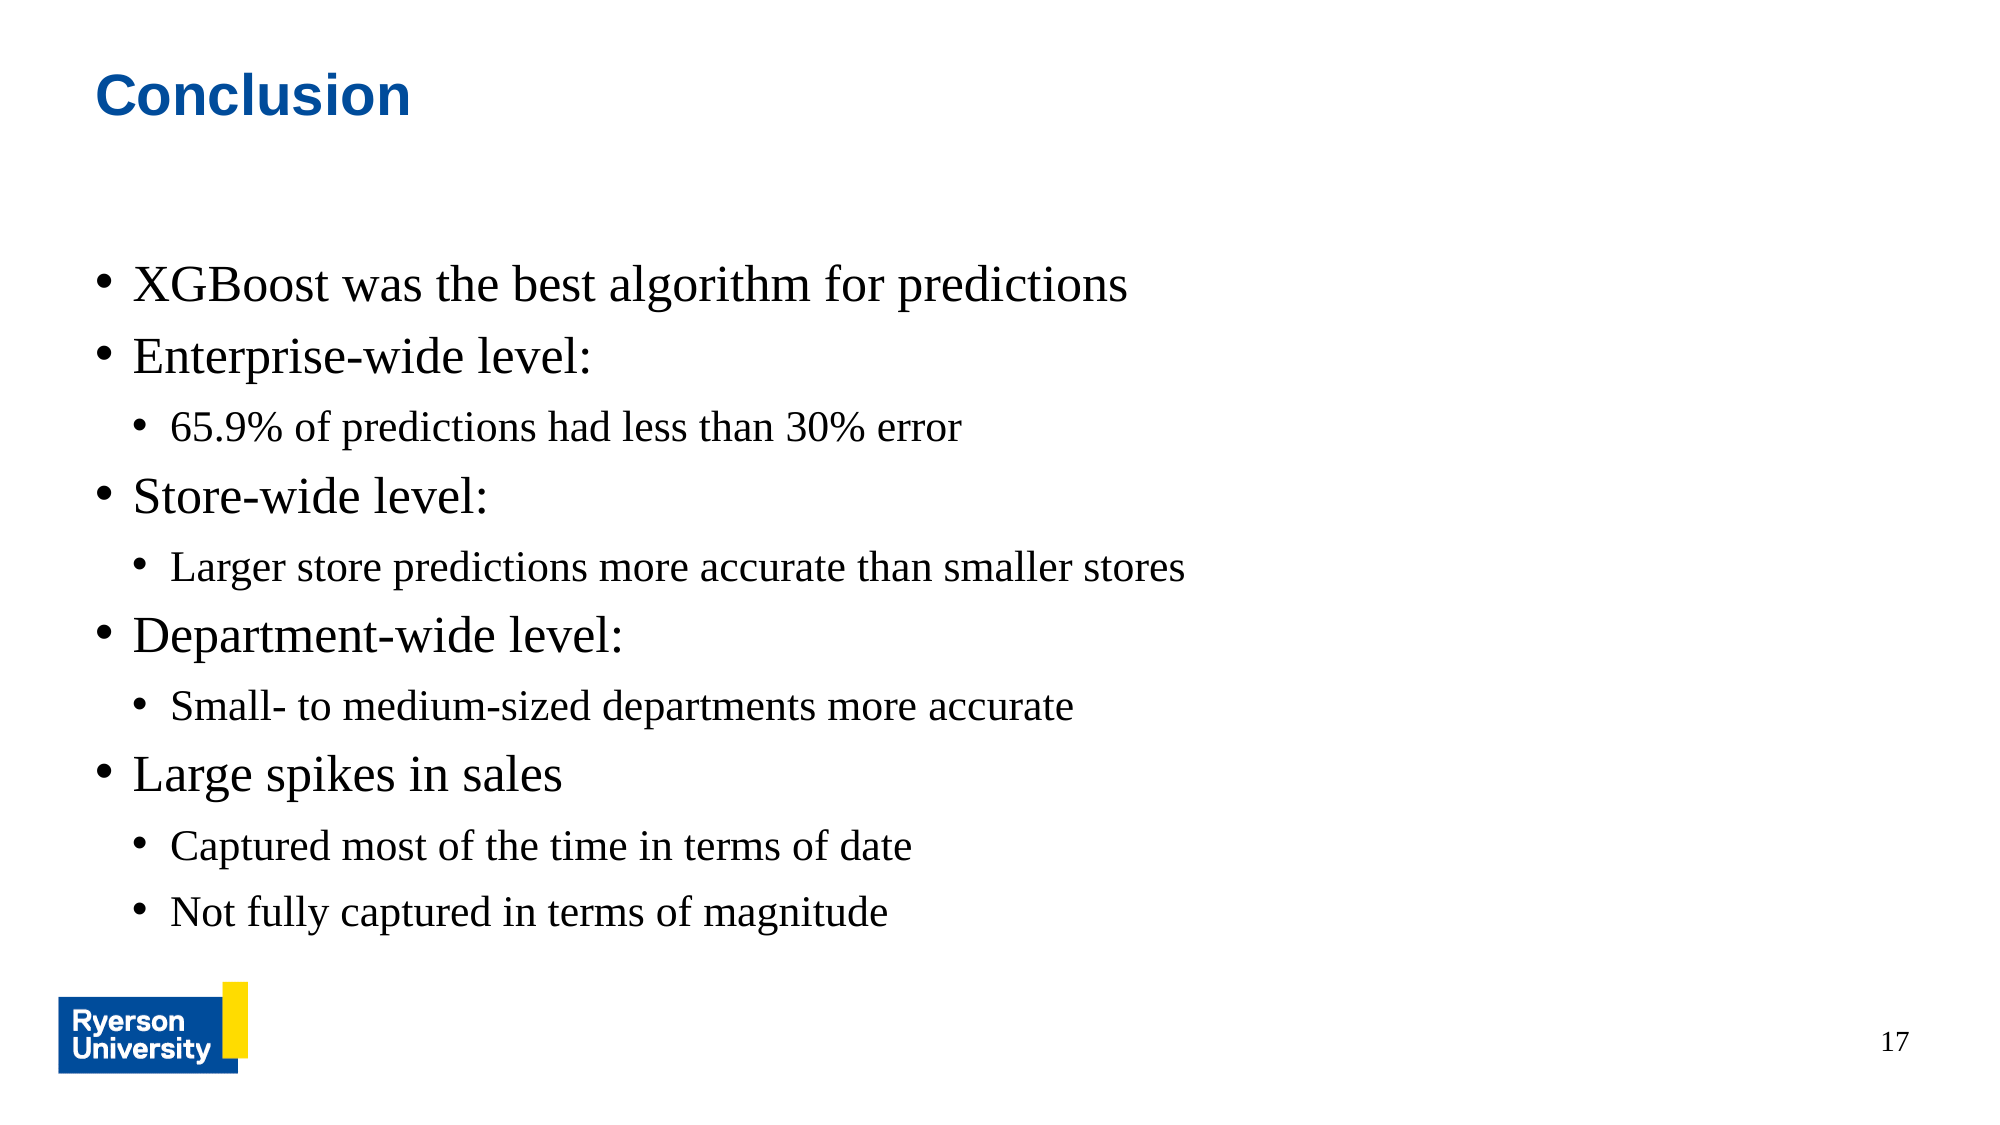

# Conclusion
XGBoost was the best algorithm for predictions
Enterprise-wide level:
65.9% of predictions had less than 30% error
Store-wide level:
Larger store predictions more accurate than smaller stores
Department-wide level:
Small- to medium-sized departments more accurate
Large spikes in sales
Captured most of the time in terms of date
Not fully captured in terms of magnitude
17